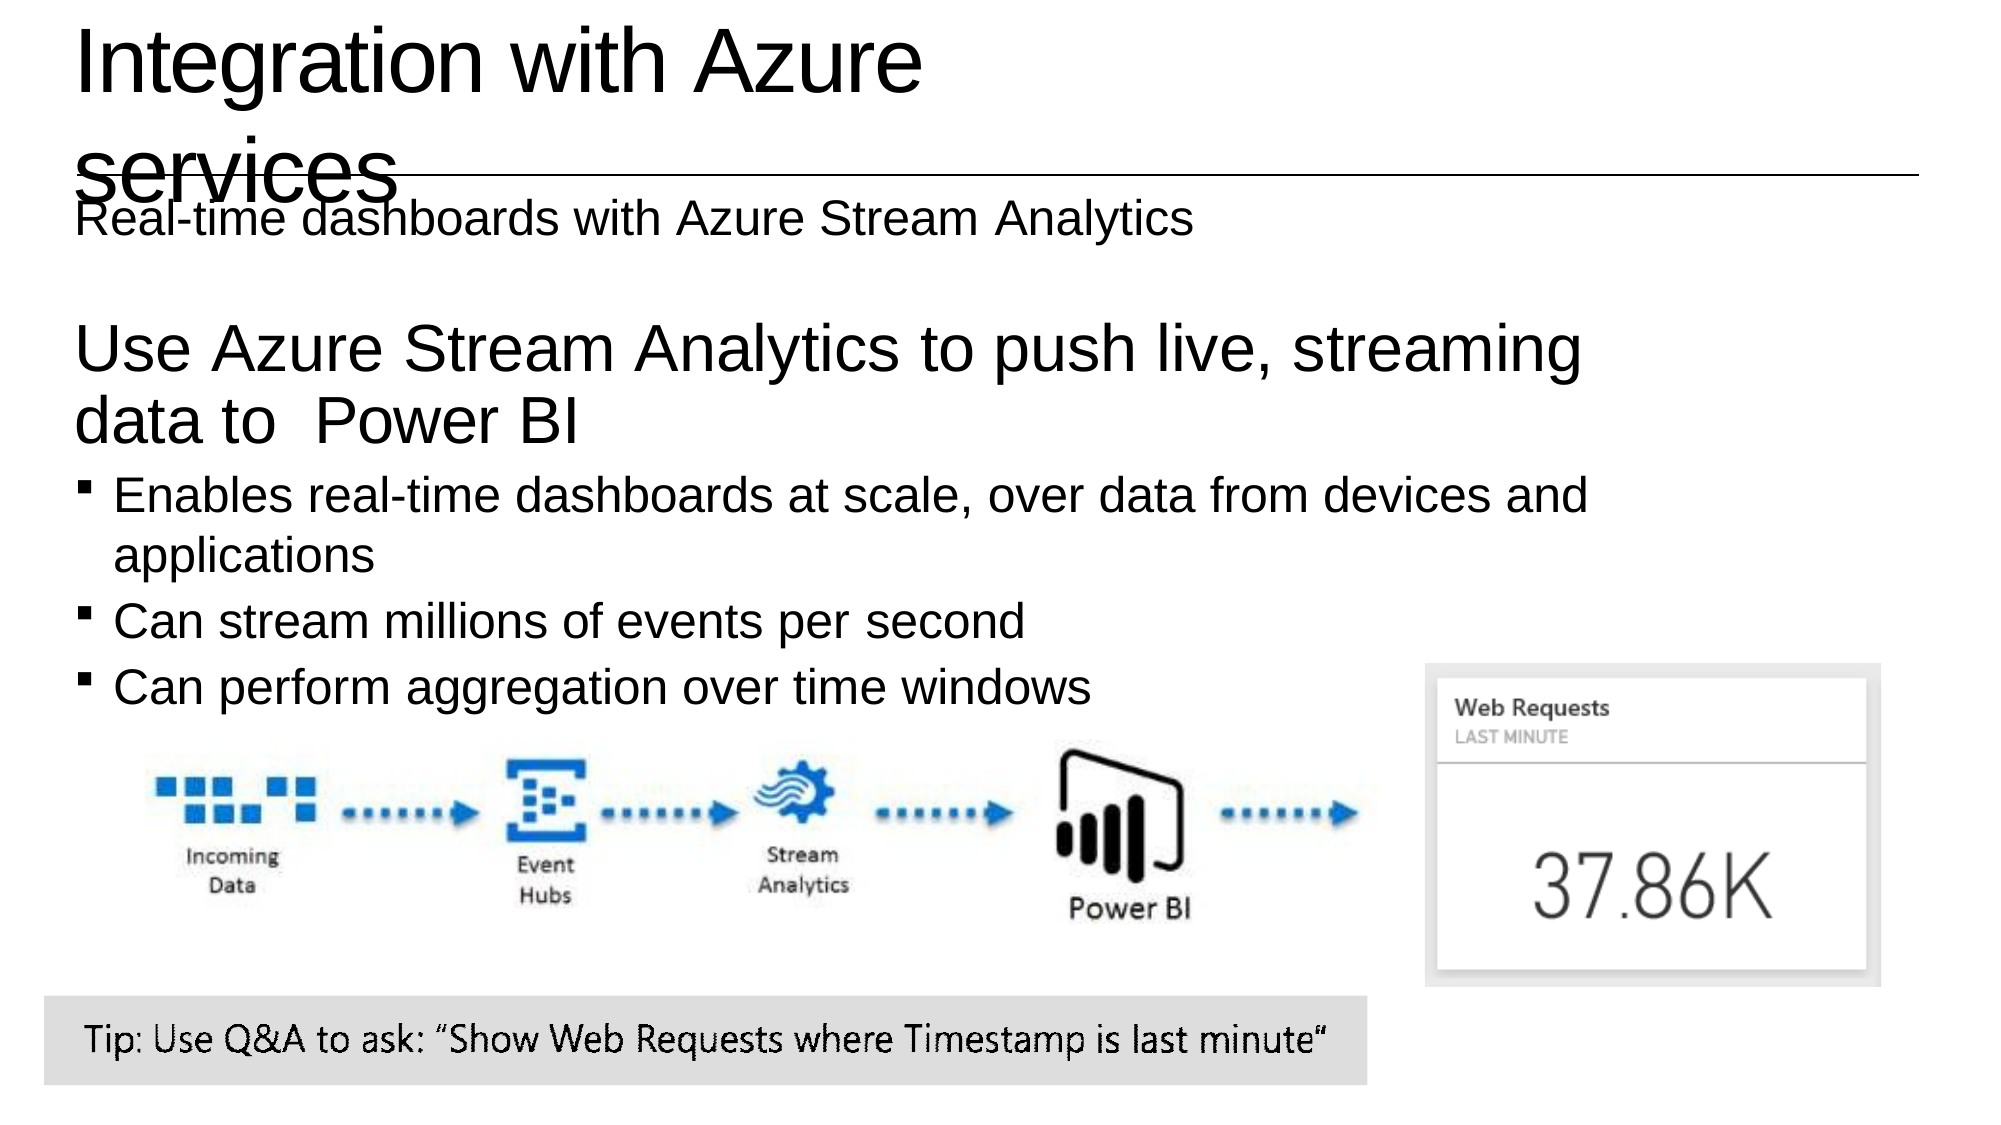

# Integration with Azure services

Real-time dashboards with Azure Stream Analytics

Use Azure Stream Analytics to push live, streaming data to  Power BI
Enables real-time dashboards at scale, over data from devices and applications
Can stream millions of events per second
Can perform aggregation over time windows